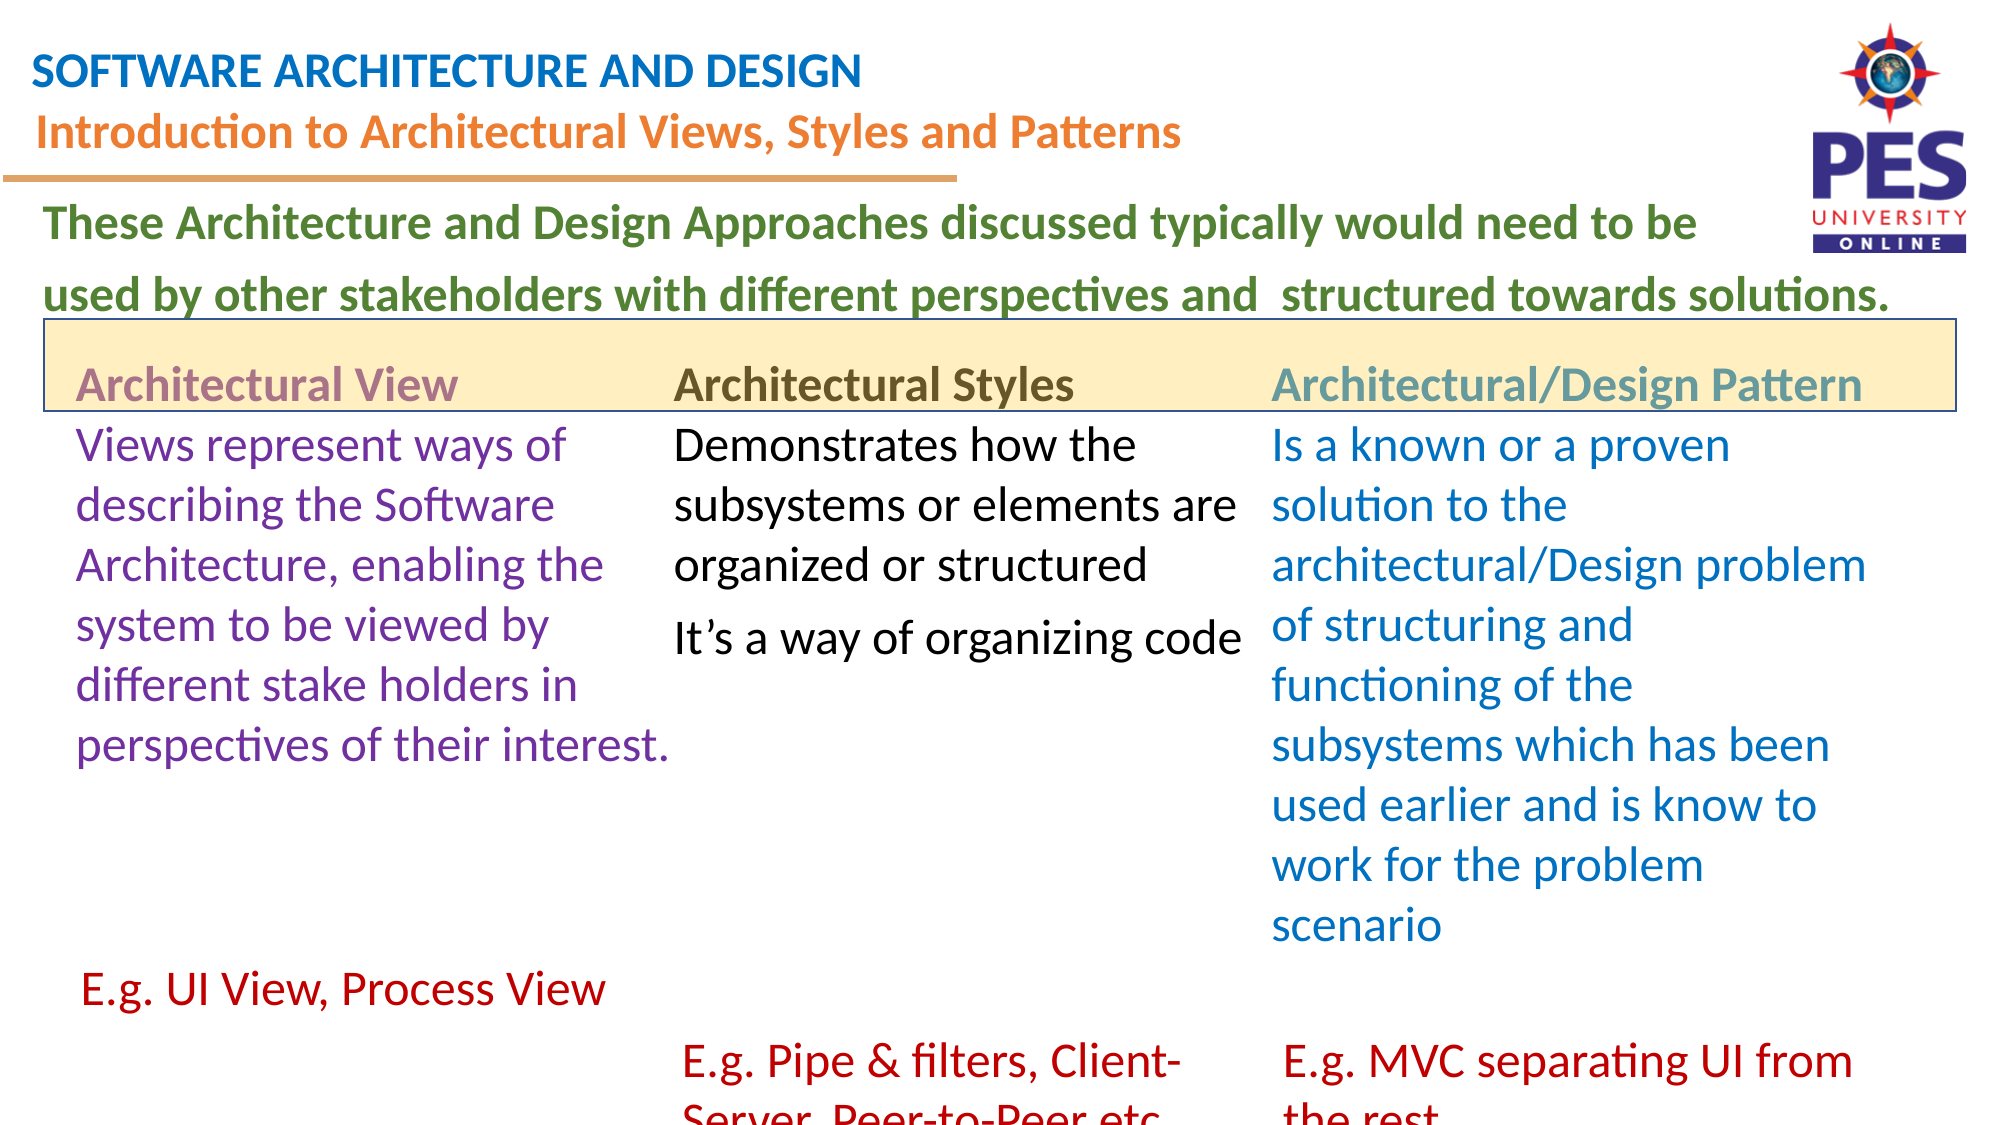

Introduction to Architectural Views, Styles and Patterns
These Architecture and Design Approaches discussed typically would need to be
used by other stakeholders with different perspectives and  structured towards solutions.

Architectural View
Views represent ways of describing the Software Architecture, enabling the system to be viewed by different stake holders in perspectives of their interest.

Architectural Styles
Demonstrates how the subsystems or elements are organized or structured
It’s a way of organizing code

Architectural/Design Pattern
Is a known or a proven solution to the architectural/Design problem of structuring and functioning of the subsystems which has been used earlier and is know to work for the problem scenario
E.g. UI View, Process View

E.g. Pipe & filters, Client-Server, Peer-to-Peer etc.

E.g. MVC separating UI from the rest